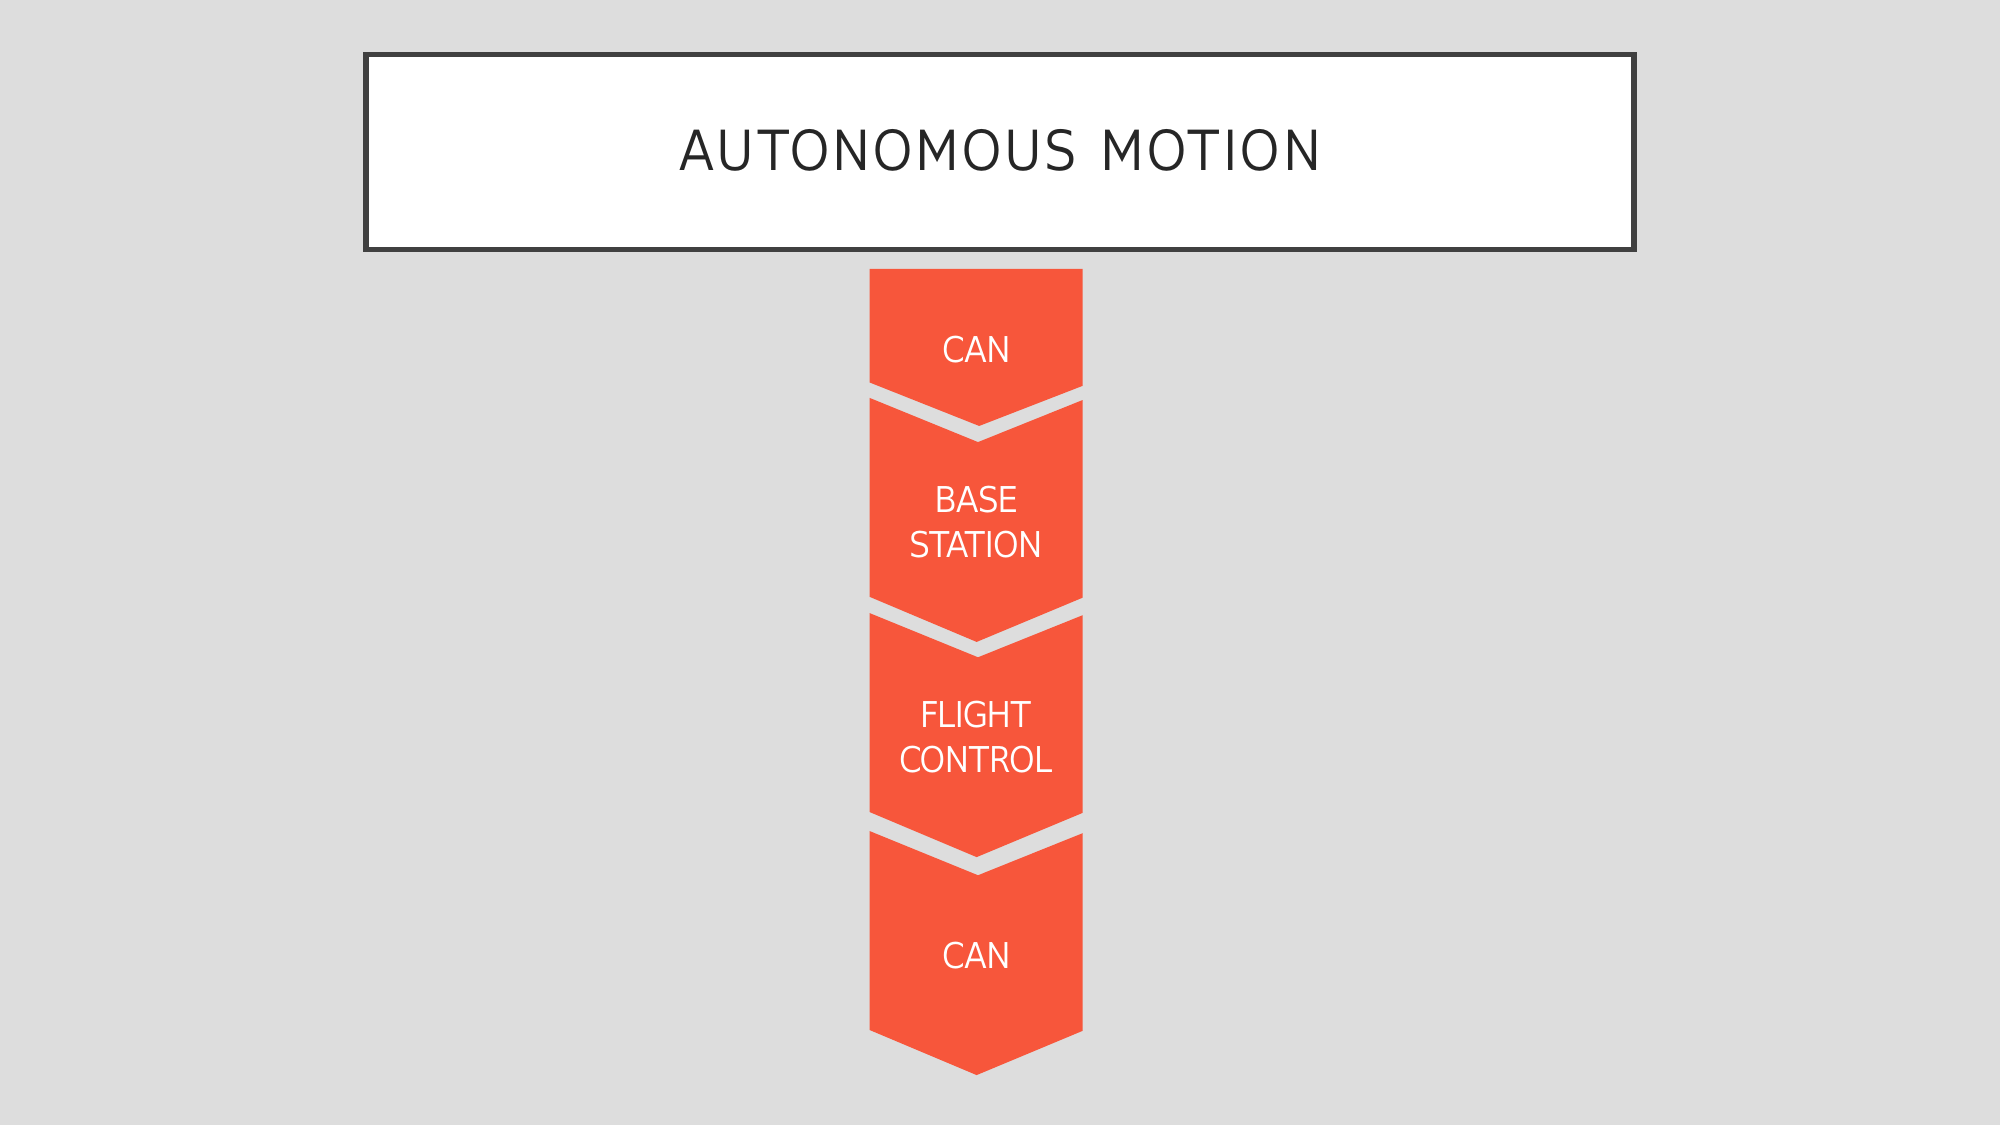

AUTONOMOUS MOTION
CAN
BASE STATION
FLIGHT CONTROL
CAN